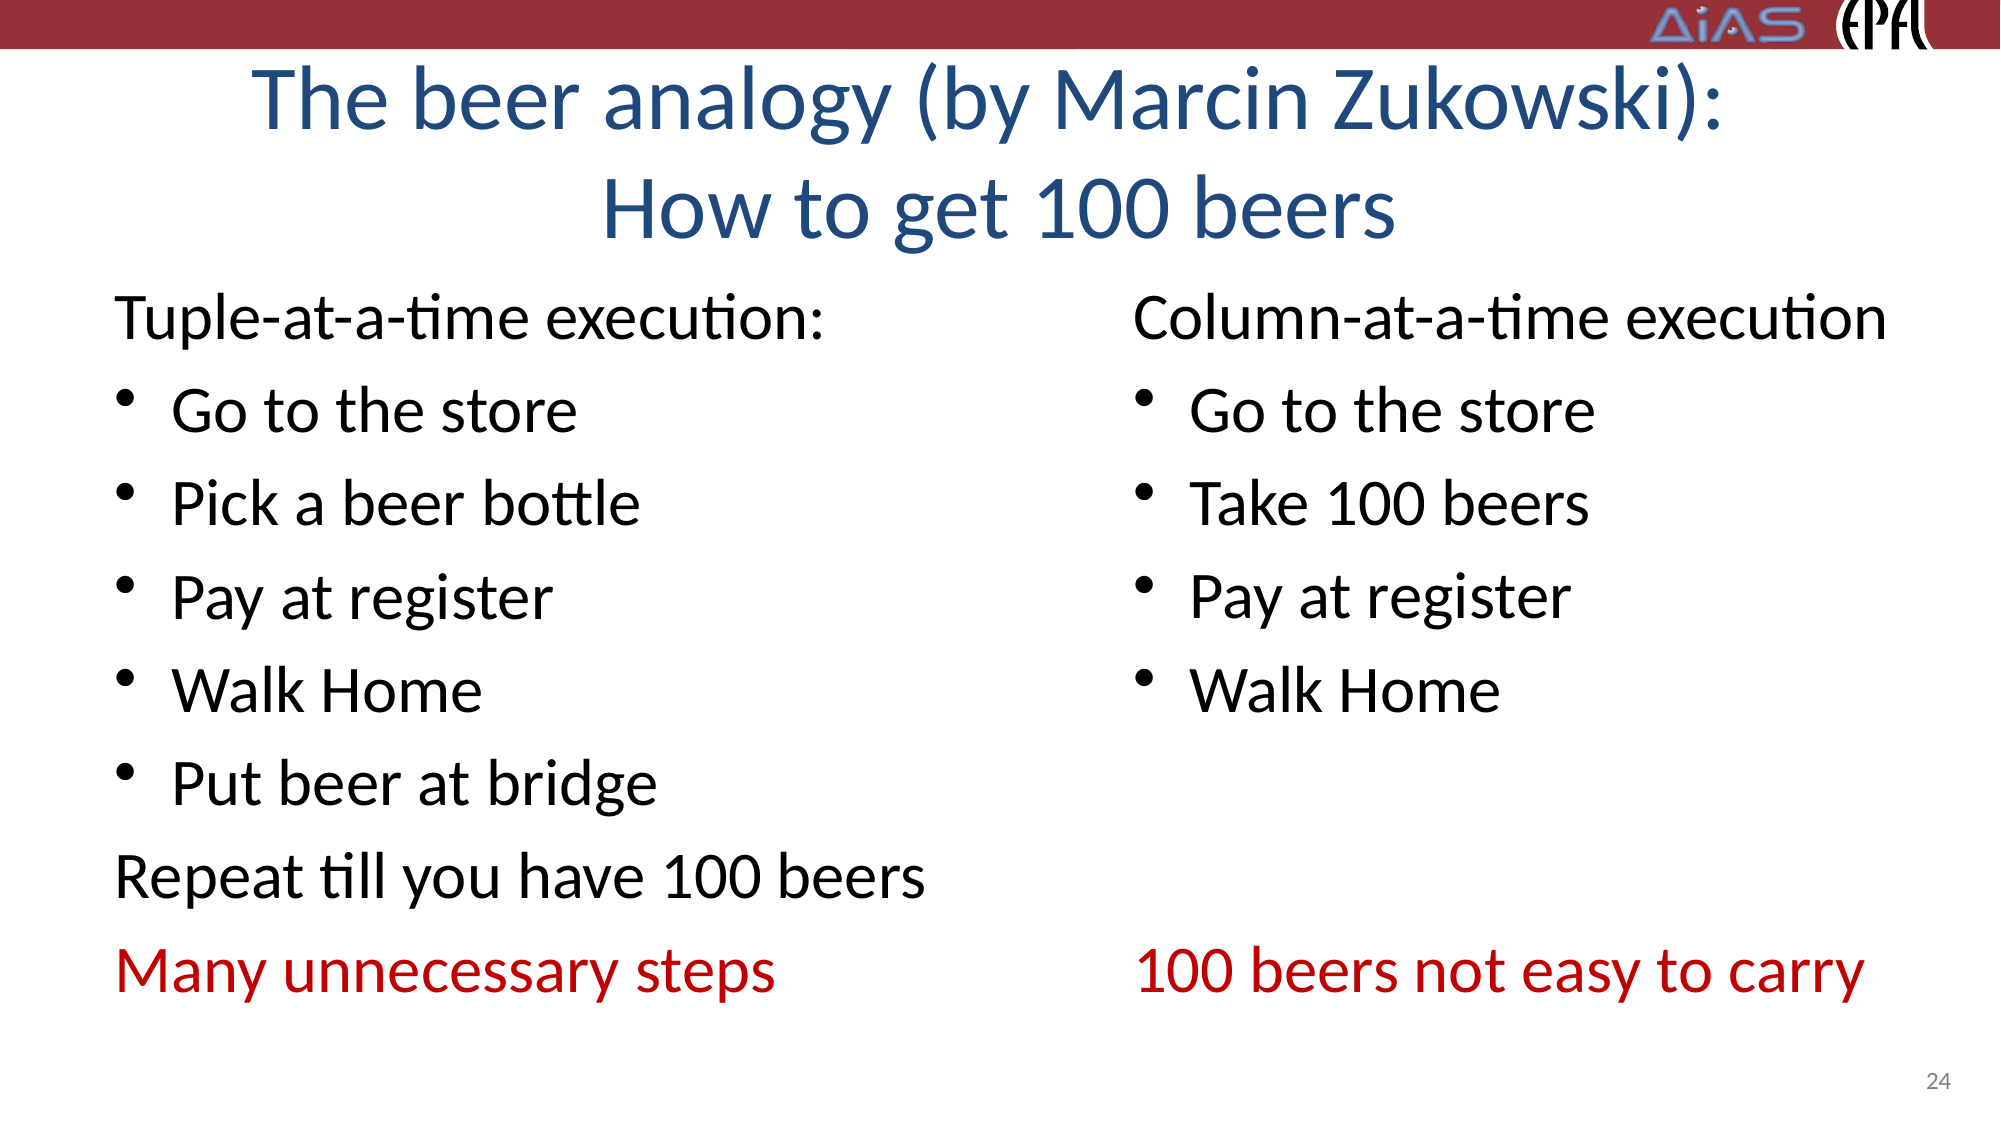

# The beer analogy (by Marcin Zukowski): How to get 100 beers
Tuple-at-a-time execution:
Go to the store
Pick a beer bottle
Pay at register
Walk Home
Put beer at bridge
Repeat till you have 100 beers
Many unnecessary steps

Column-at-a-time execution
Go to the store
Take 100 beers
Pay at register
Walk Home

100 beers not easy to carry

24